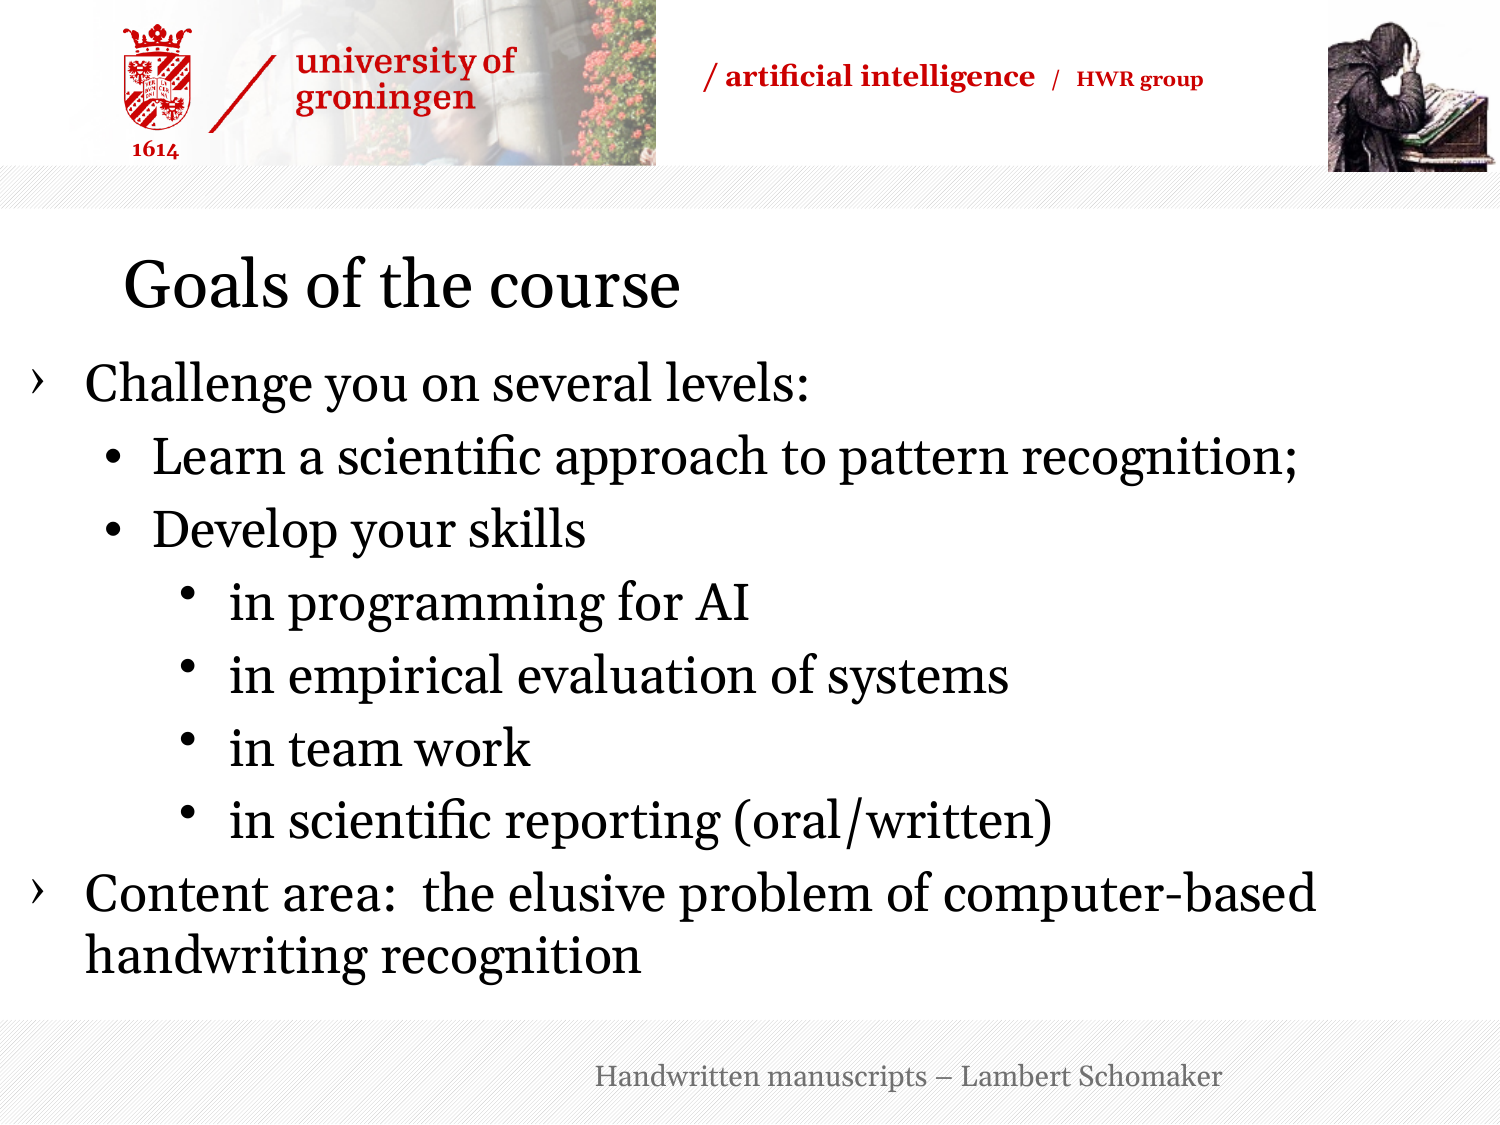

# Goals of the course
Challenge you on several levels:
Learn a scientific approach to pattern recognition;
Develop your skills
 in programming for AI
 in empirical evaluation of systems
 in team work
 in scientific reporting (oral/written)
Content area:  the elusive problem of computer-based handwriting recognition
Handwritten manuscripts – Lambert Schomaker